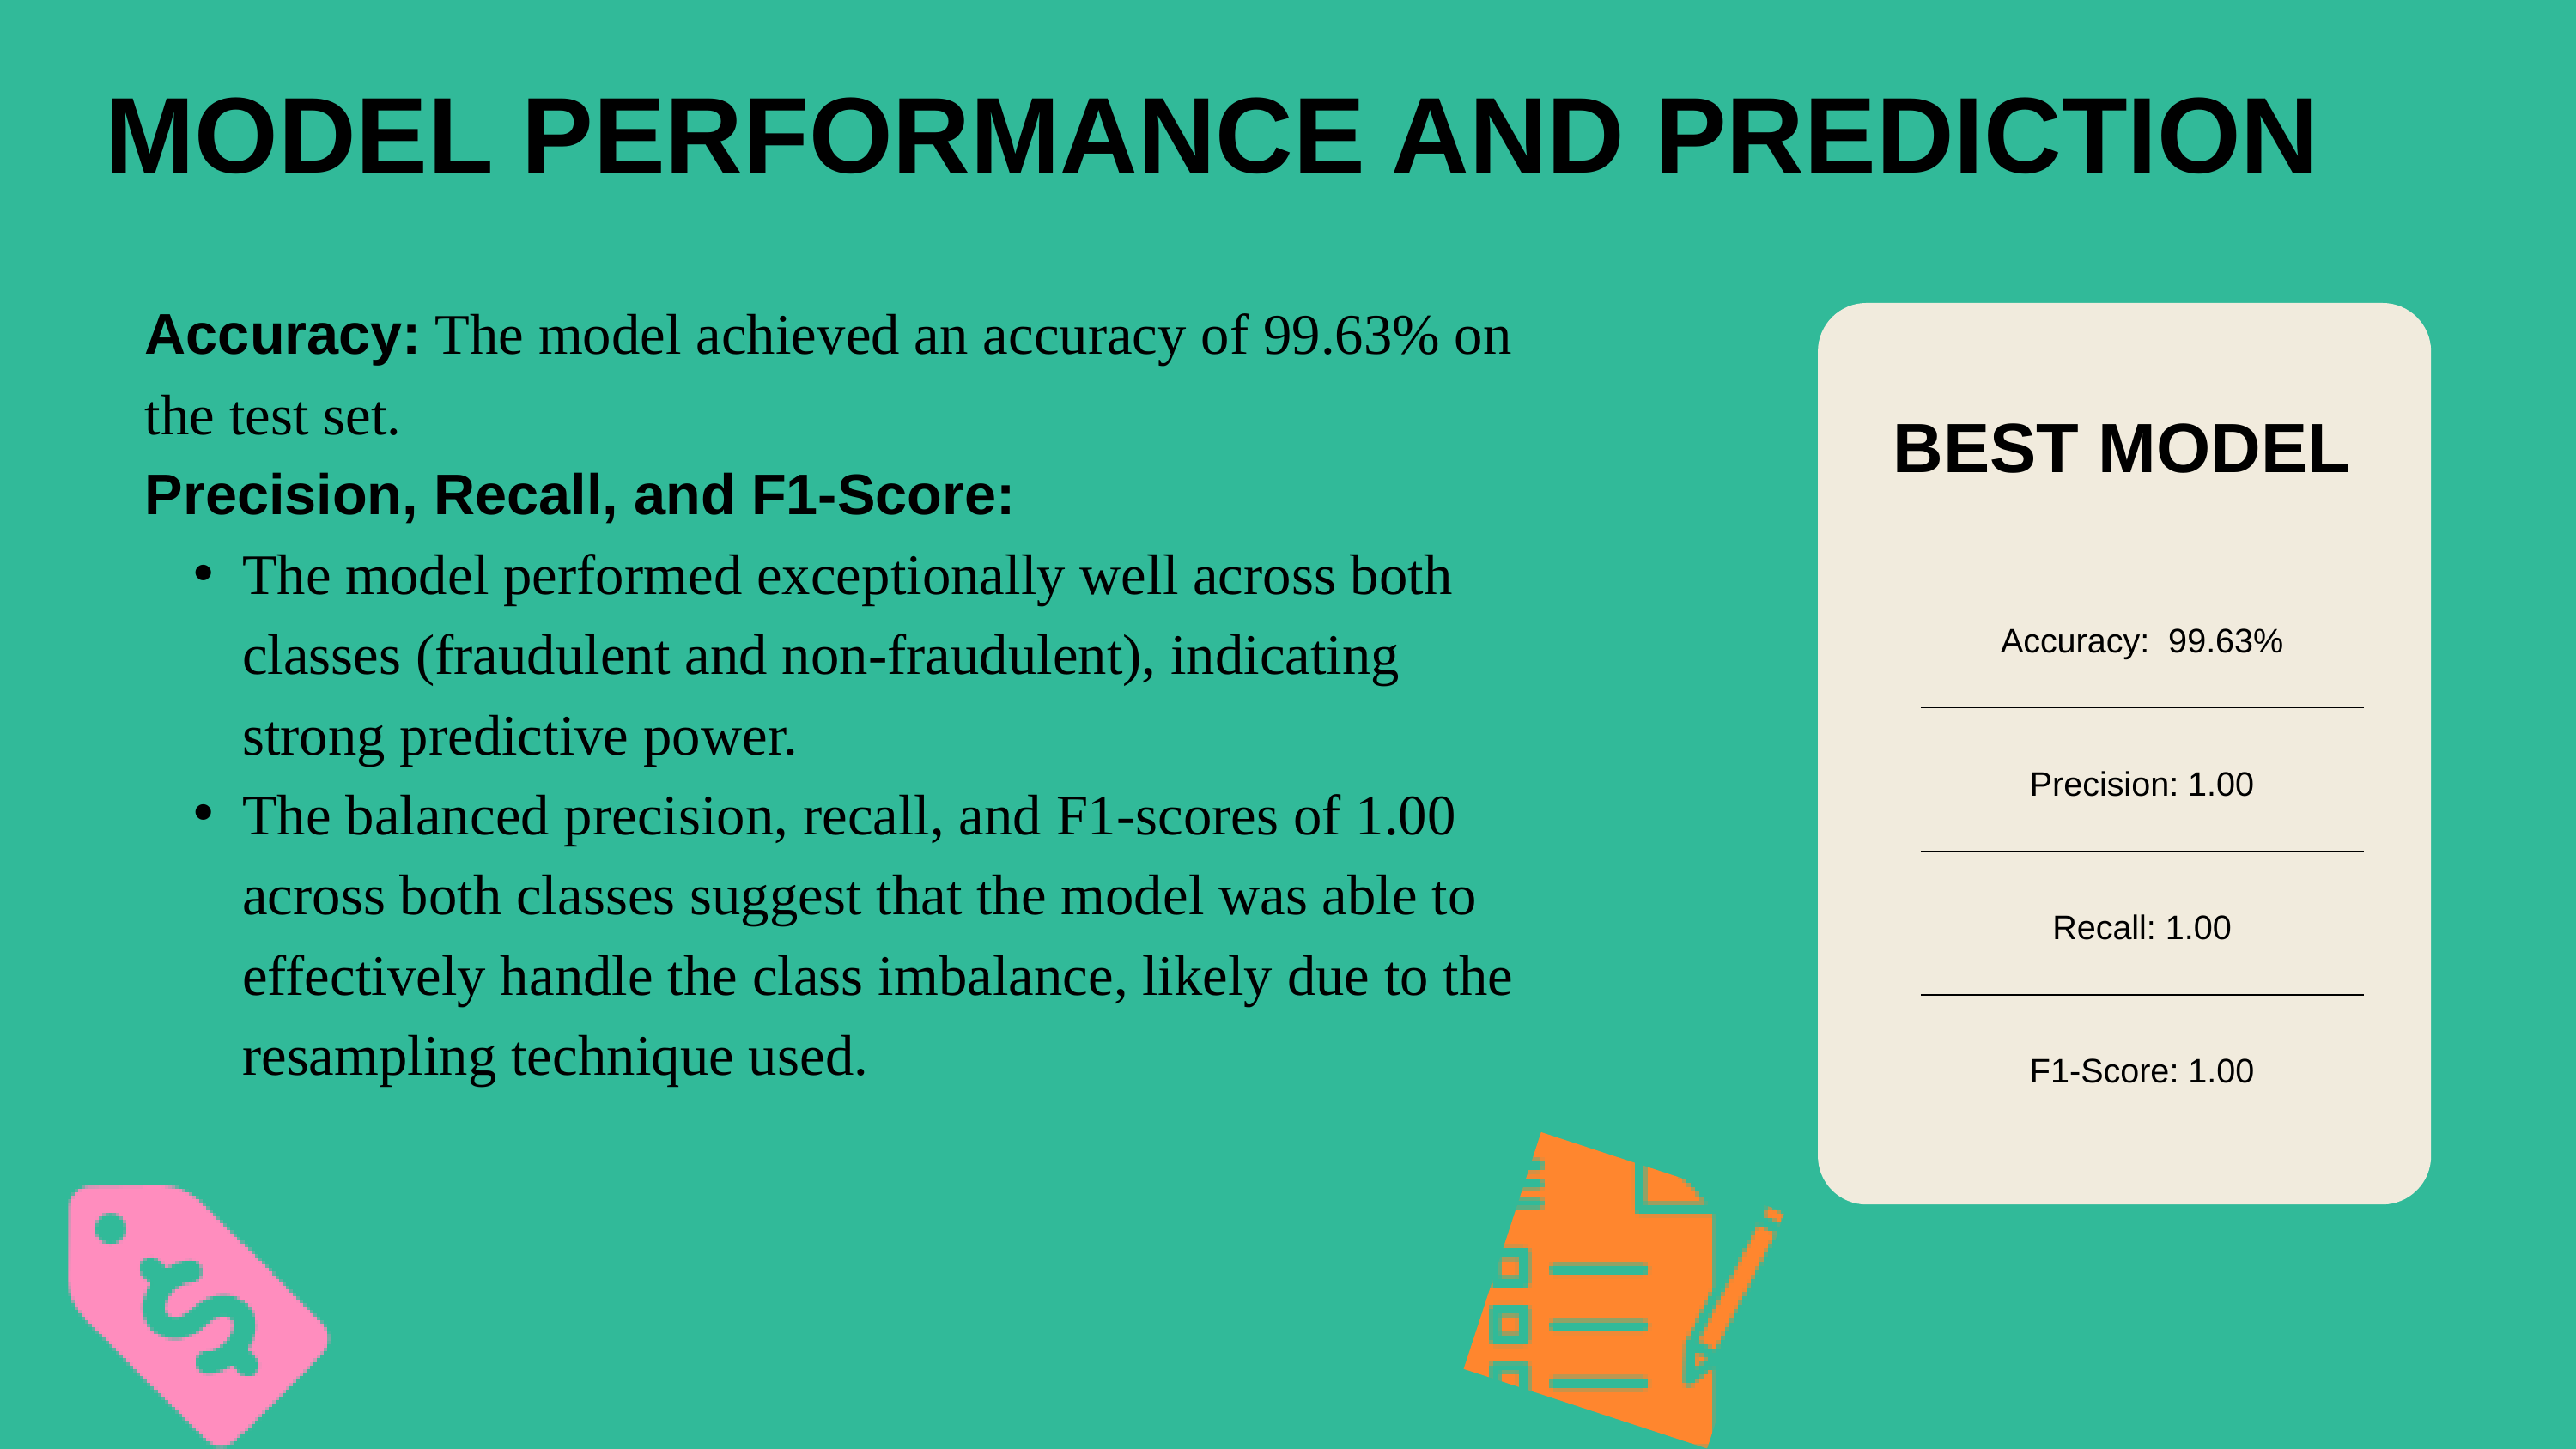

MODEL PERFORMANCE AND PREDICTION

Accuracy: The model achieved an accuracy of 99.63% on the test set.
Precision, Recall, and F1-Score:
The model performed exceptionally well across both classes (fraudulent and non-fraudulent), indicating strong predictive power.
The balanced precision, recall, and F1-scores of 1.00 across both classes suggest that the model was able to effectively handle the class imbalance, likely due to the resampling technique used.

BEST MODEL
| Accuracy: 99.63% |
| --- |
| Precision: 1.00 |
| Recall: 1.00 |
| F1-Score: 1.00 |